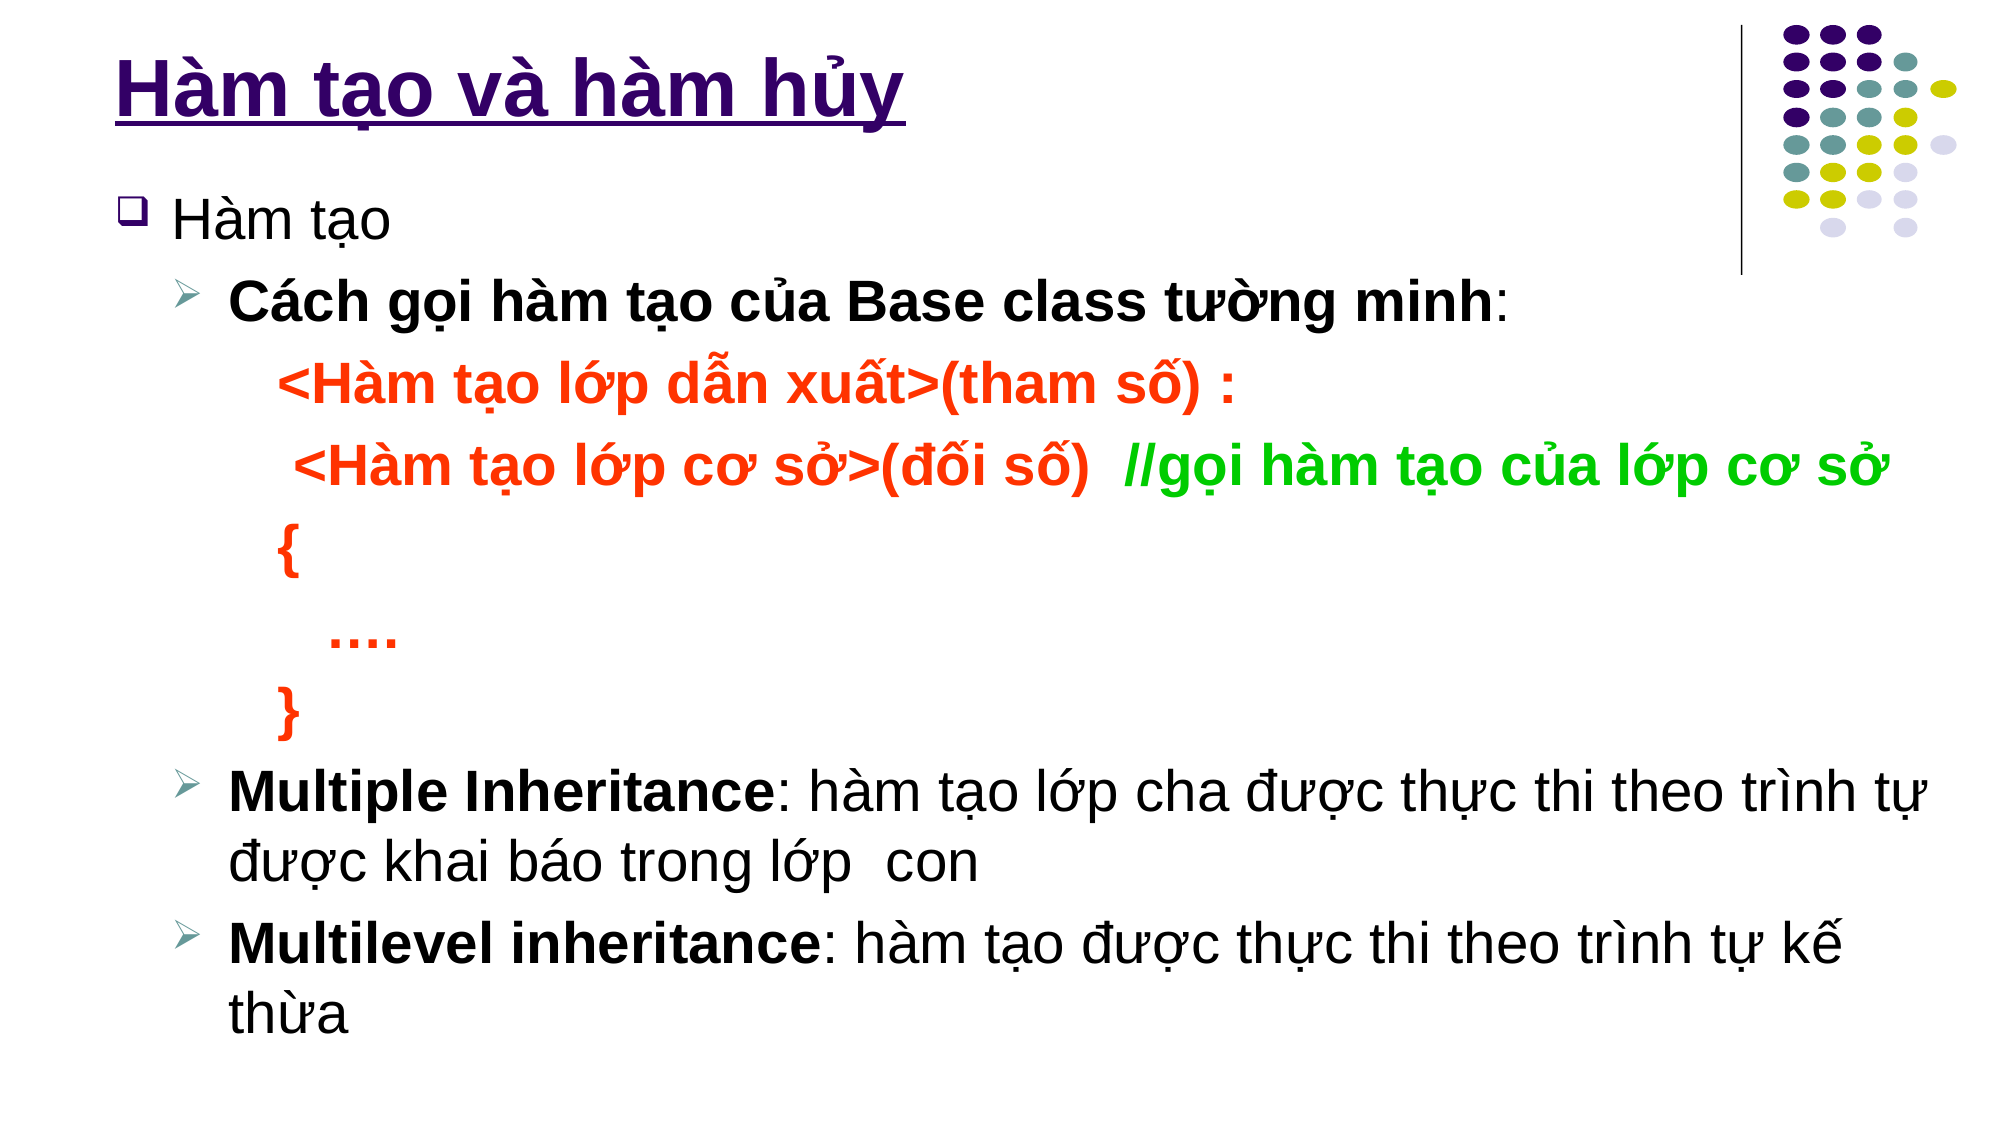

# Hàm tạo và hàm hủy
Hàm tạo
Cách gọi hàm tạo của Base class tường minh:
<Hàm tạo lớp dẫn xuất>(tham số) :
 <Hàm tạo lớp cơ sở>(đối số)  //gọi hàm tạo của lớp cơ sở
{
	….
}
Multiple Inheritance: hàm tạo lớp cha được thực thi theo trình tự được khai báo trong lớp  con
Multilevel inheritance: hàm tạo được thực thi theo trình tự kế thừa